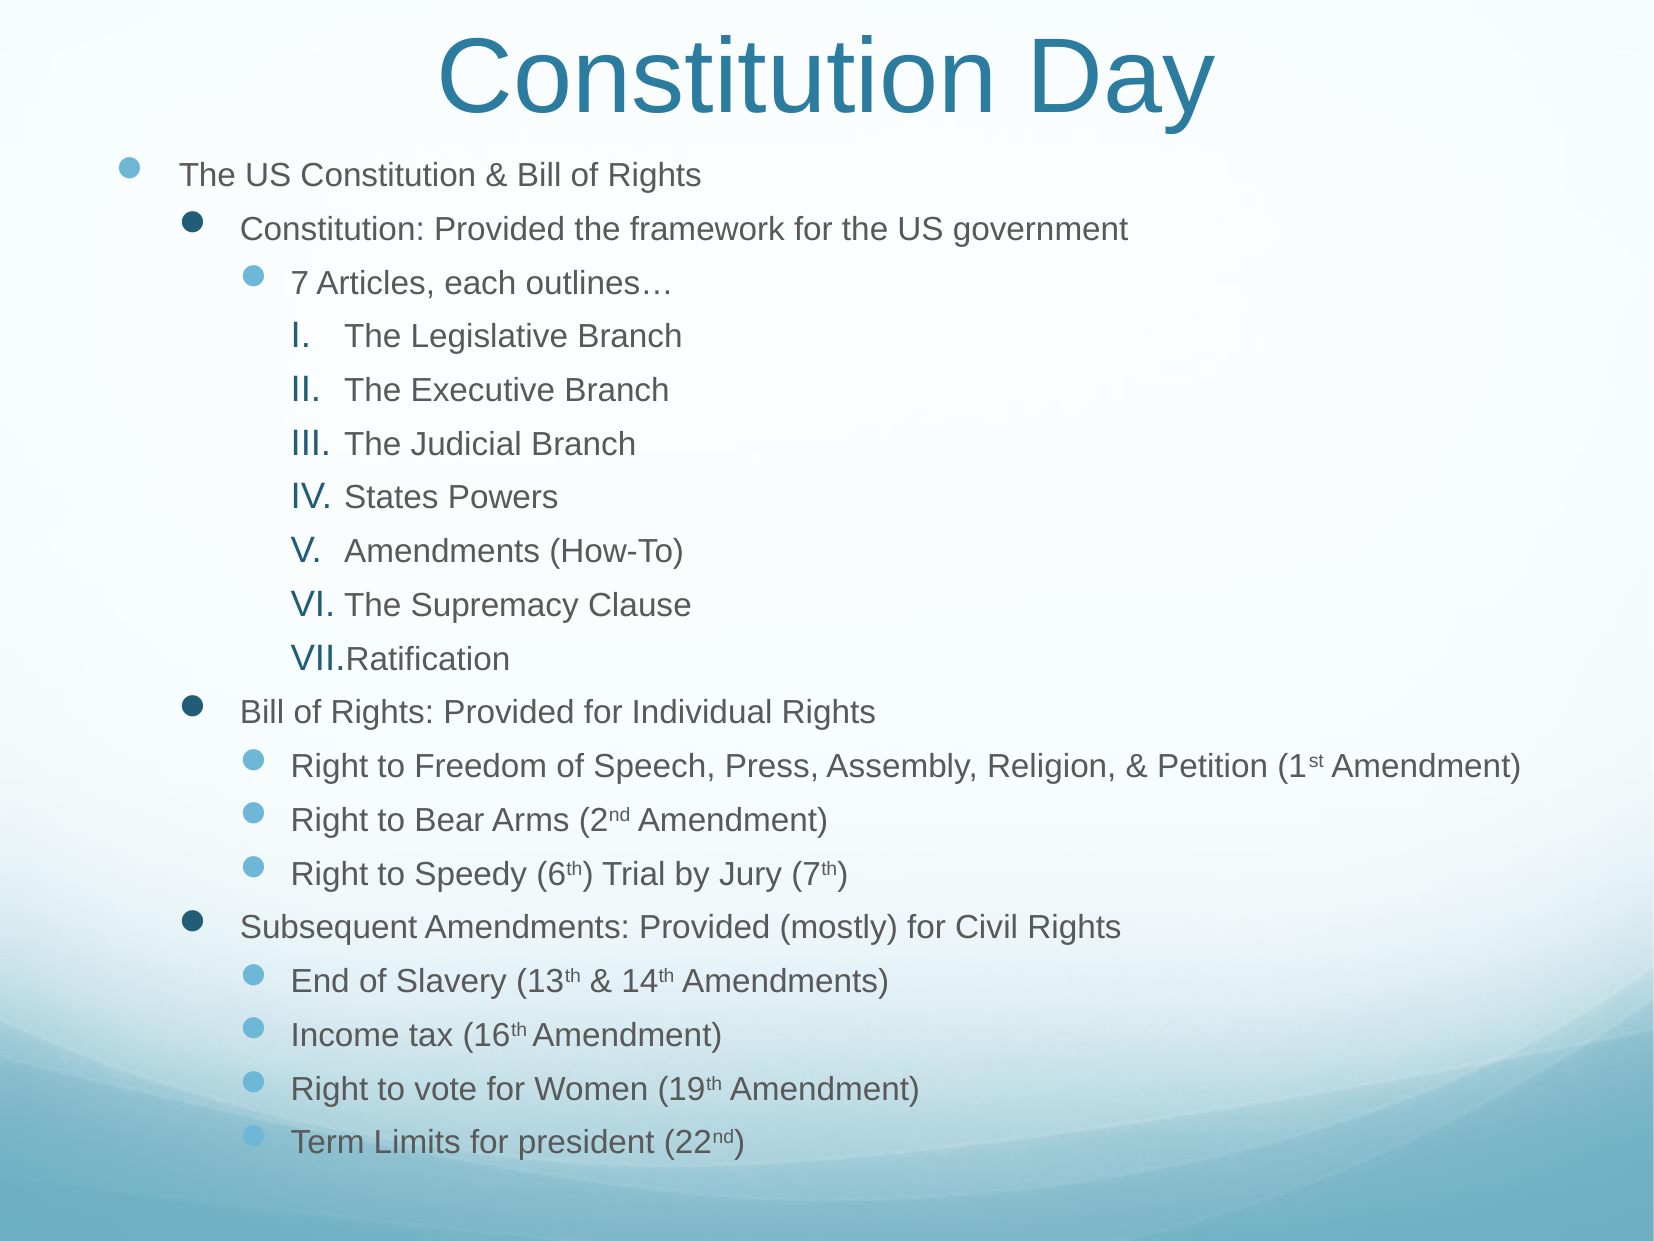

# Constitution Day
The US Constitution & Bill of Rights
Constitution: Provided the framework for the US government
7 Articles, each outlines…
The Legislative Branch
The Executive Branch
The Judicial Branch
States Powers
Amendments (How-To)
The Supremacy Clause
Ratification
Bill of Rights: Provided for Individual Rights
Right to Freedom of Speech, Press, Assembly, Religion, & Petition (1st Amendment)
Right to Bear Arms (2nd Amendment)
Right to Speedy (6th) Trial by Jury (7th)
Subsequent Amendments: Provided (mostly) for Civil Rights
End of Slavery (13th & 14th Amendments)
Income tax (16th Amendment)
Right to vote for Women (19th Amendment)
Term Limits for president (22nd)